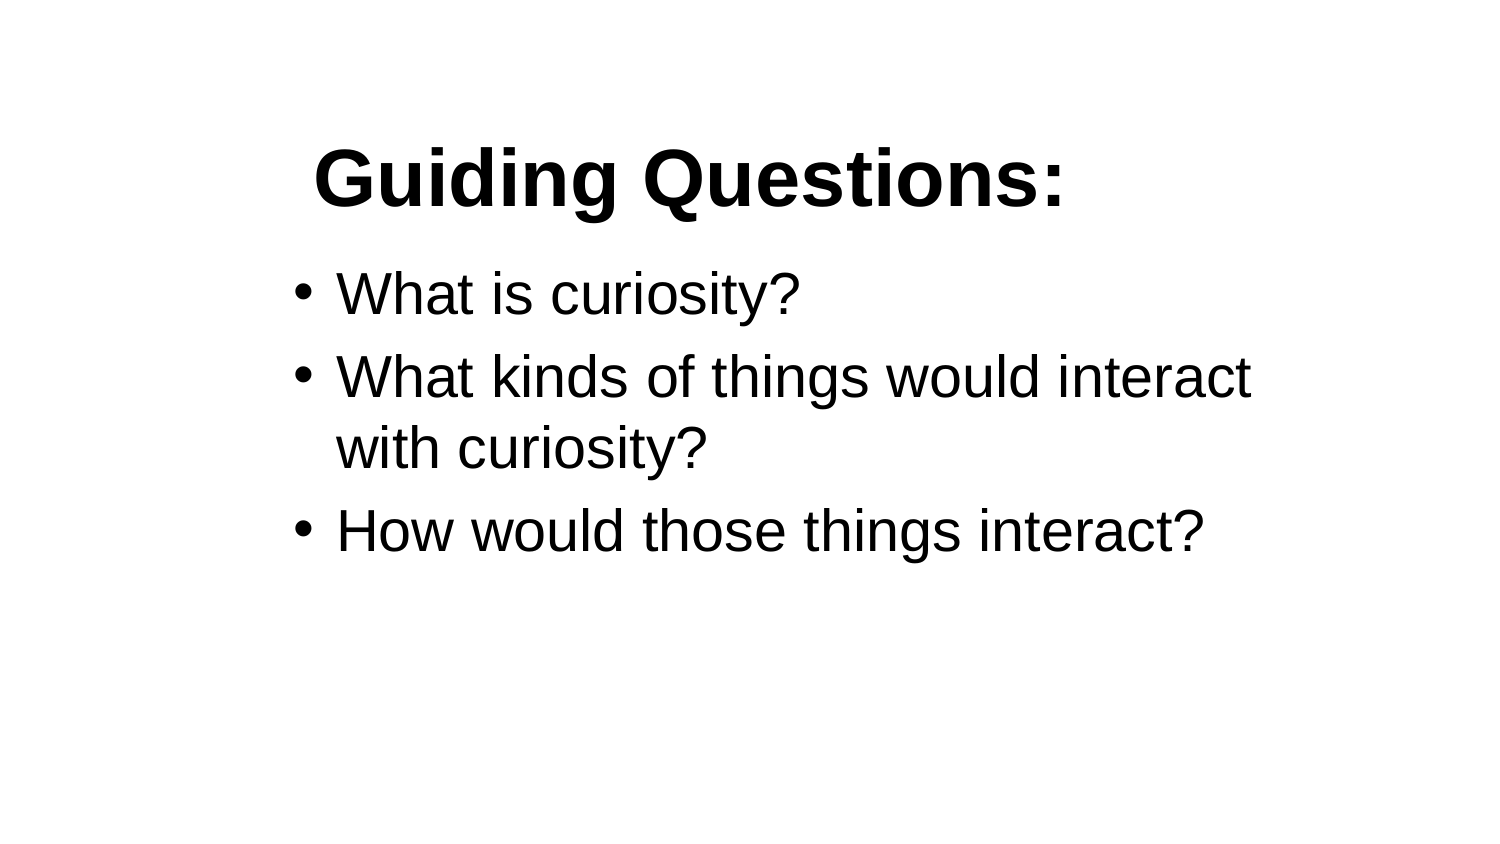

# Guiding Questions:
What is curiosity?
What kinds of things would interact with curiosity?
How would those things interact?